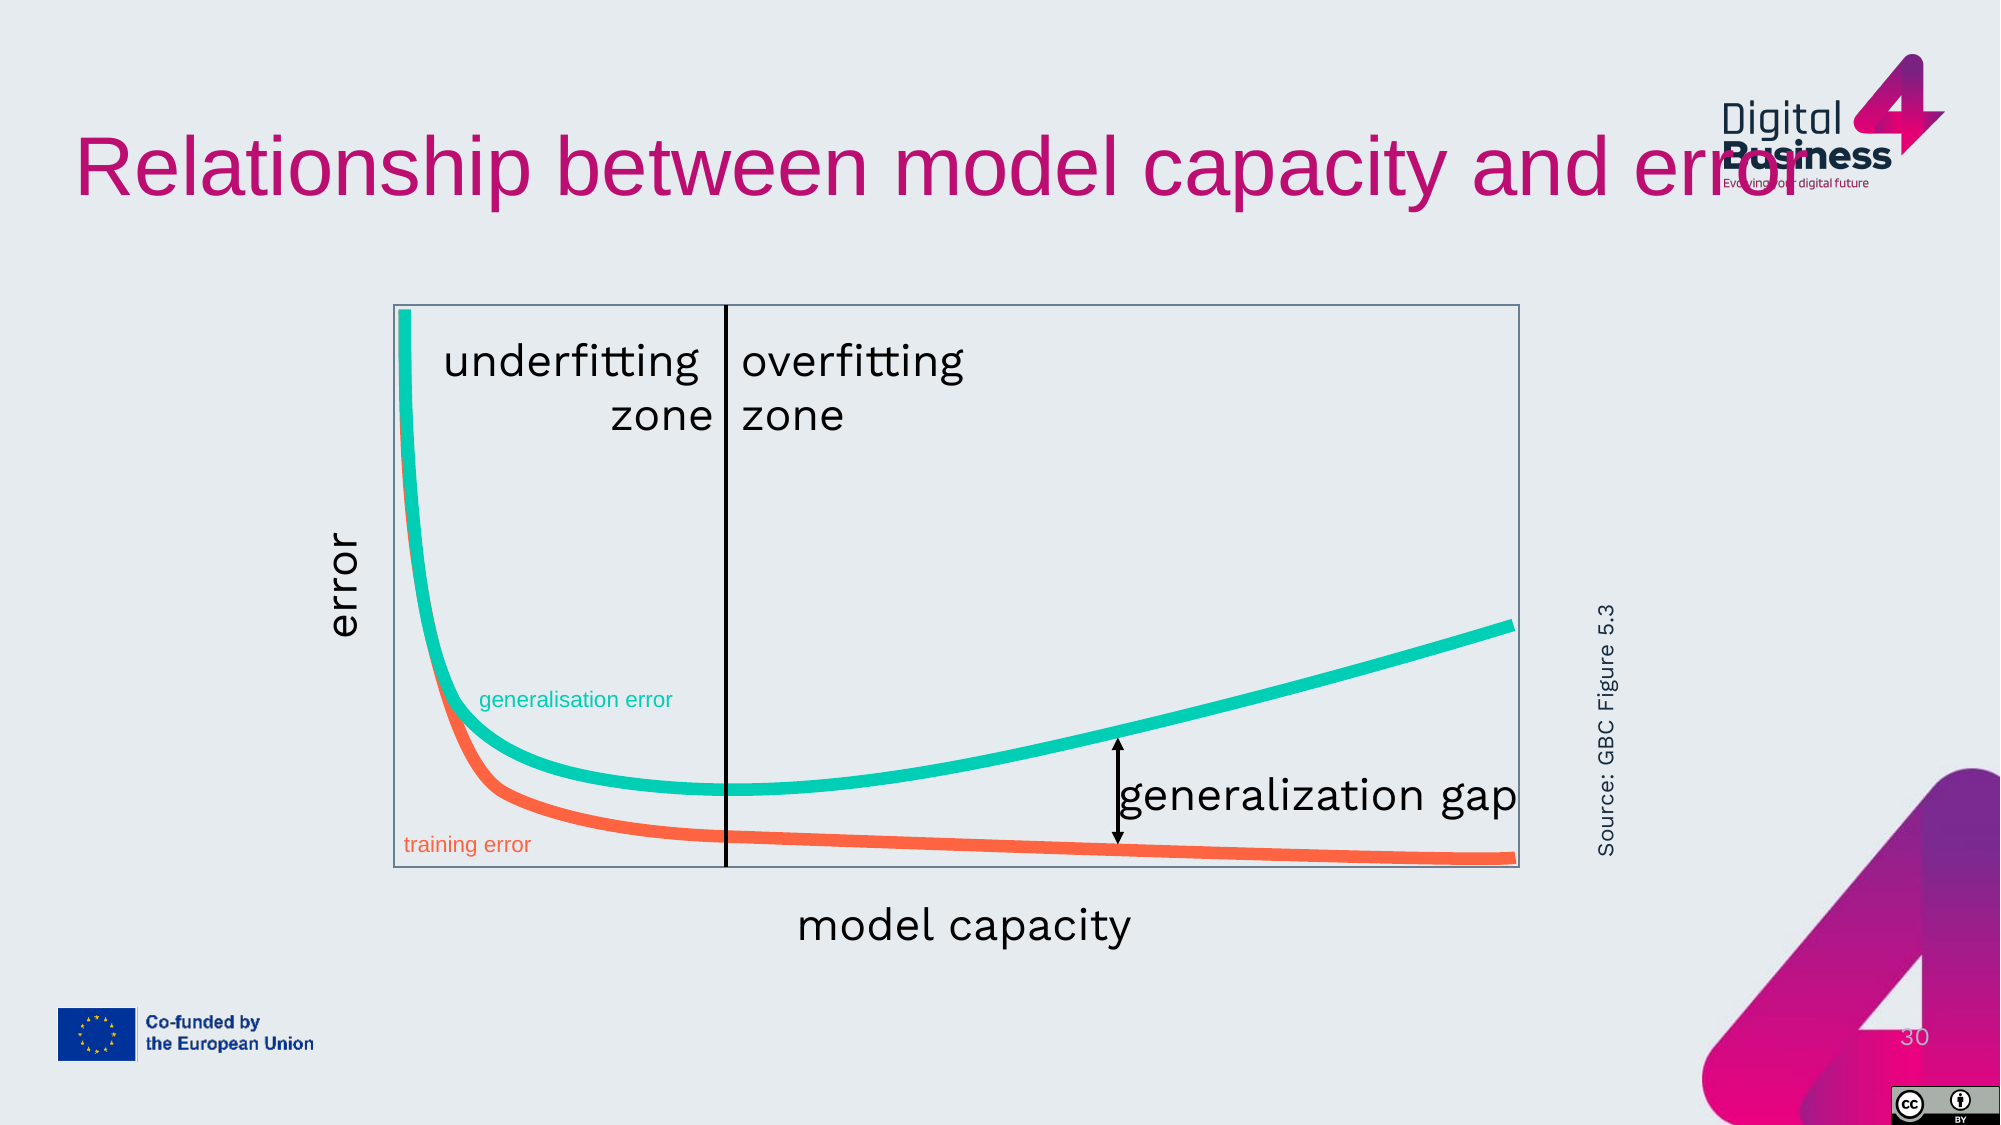

# Relationship between model capacity and error

underfitting
zone
overfitting
zone
error
generalisation error
Source: GBC Figure 5.3

generalization gap
training error
model capacity